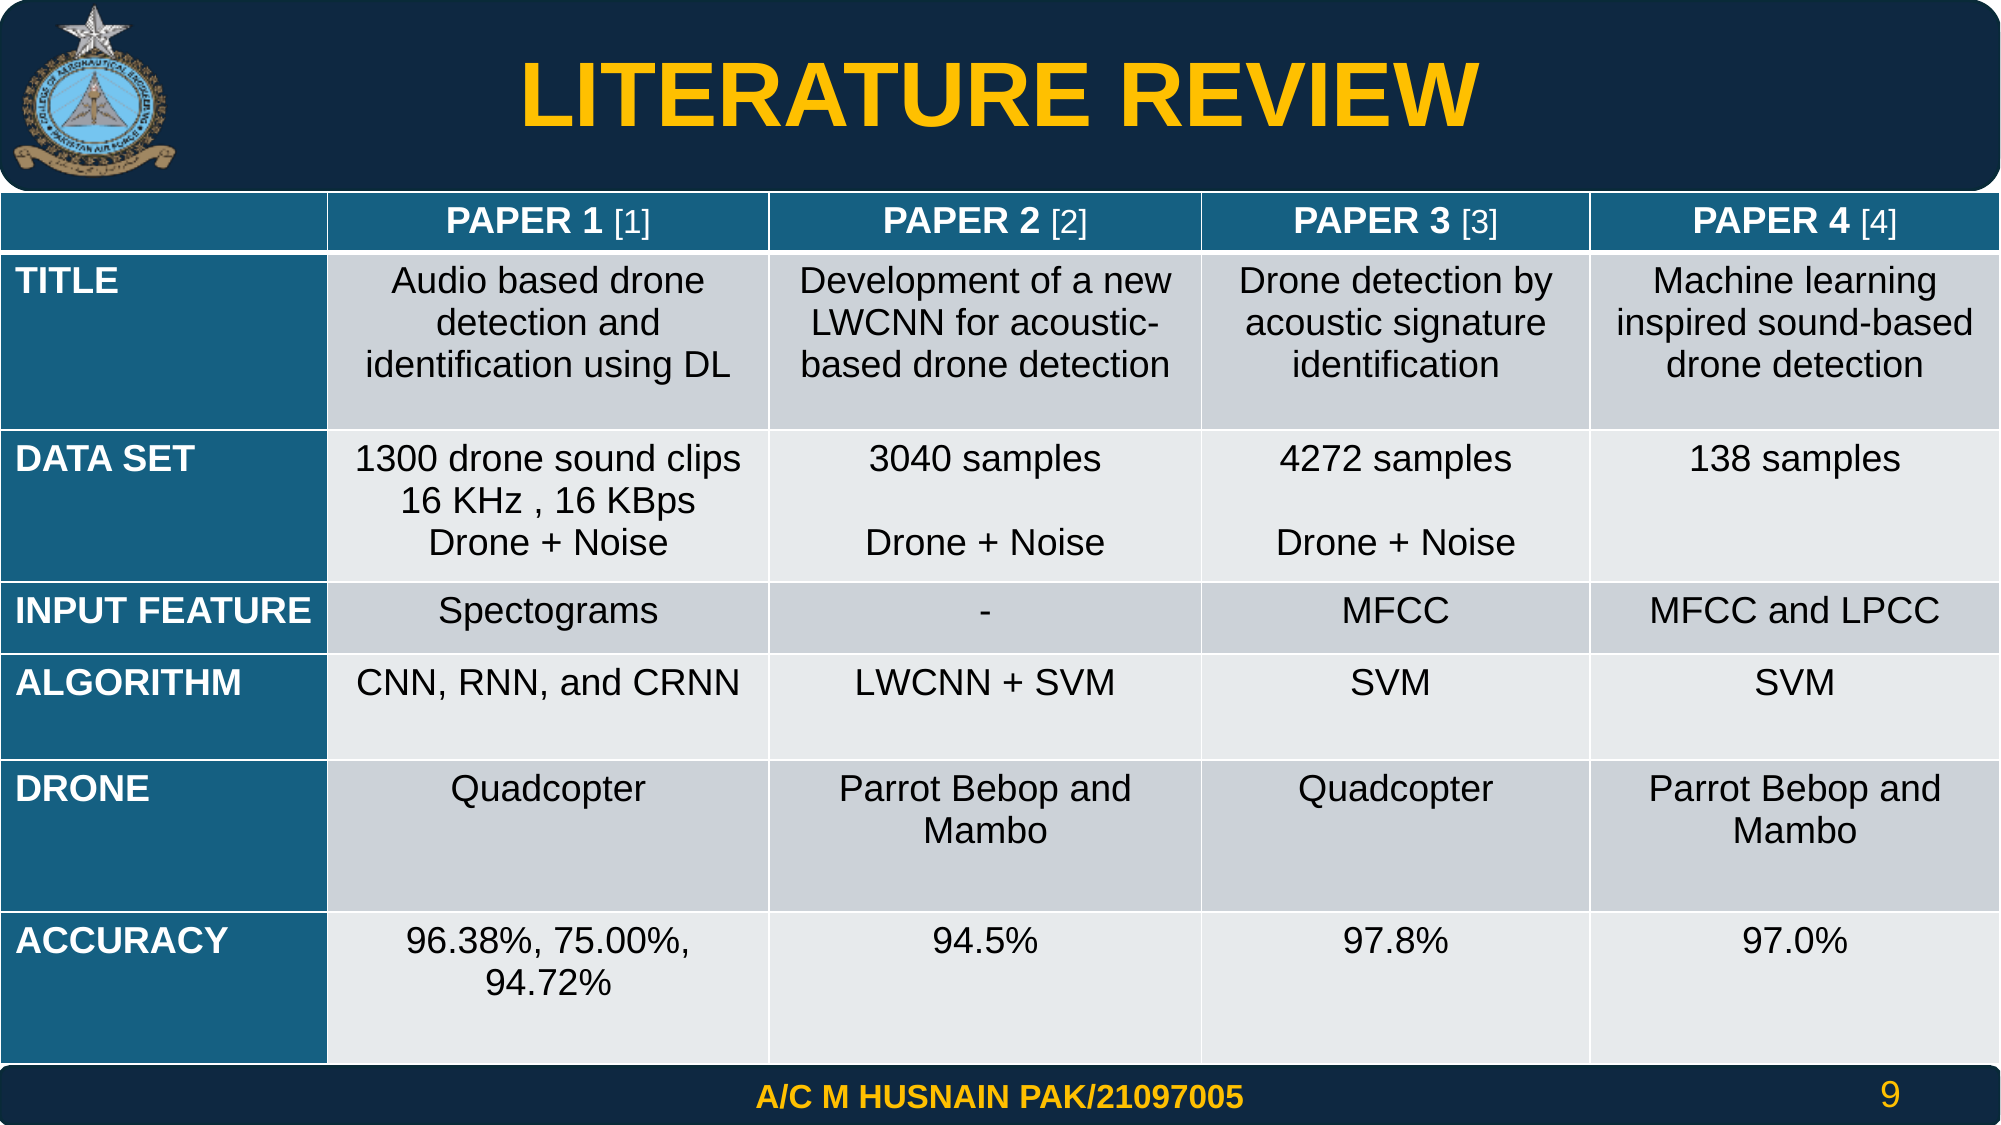

LITERATURE REVIEW
|  | PAPER 1 [1] | PAPER 2 [2] | PAPER 3 [3] | PAPER 4 [4] |
| --- | --- | --- | --- | --- |
| TITLE | Audio based drone detection and identification using DL | Development of a new LWCNN for acoustic-based drone detection | Drone detection by acoustic signature identification | Machine learning inspired sound-based drone detection |
| DATA SET | 1300 drone sound clips 16 KHz , 16 KBps Drone + Noise | 3040 samples Drone + Noise | 4272 samples Drone + Noise | 138 samples |
| INPUT FEATURE | Spectograms | - | MFCC | MFCC and LPCC |
| ALGORITHM | CNN, RNN, and CRNN | LWCNN + SVM | SVM | SVM |
| DRONE | Quadcopter | Parrot Bebop and Mambo | Quadcopter | Parrot Bebop and Mambo |
| ACCURACY | 96.38%, 75.00%, 94.72% | 94.5% | 97.8% | 97.0% |